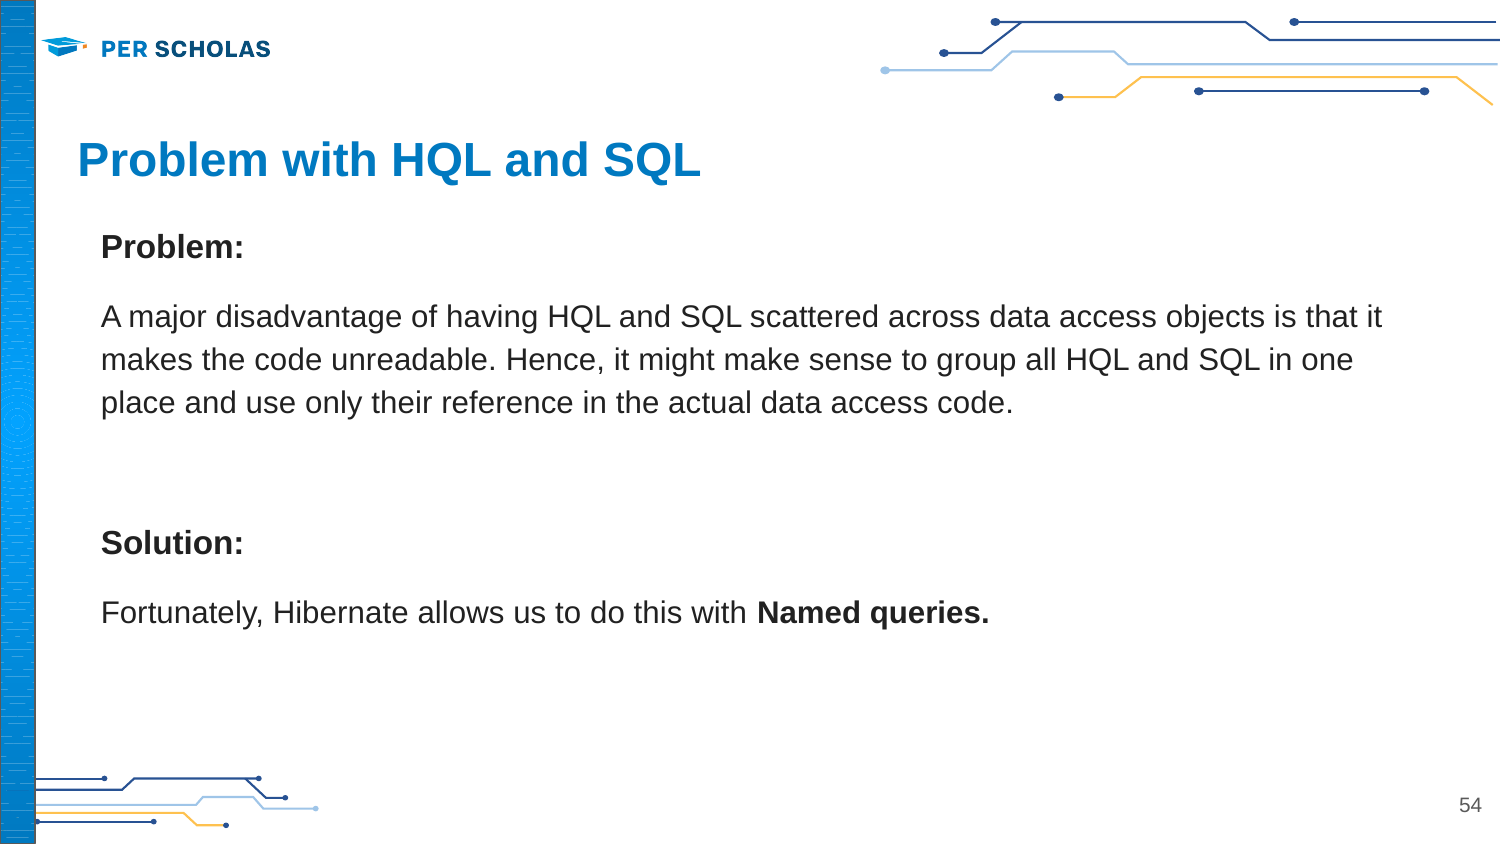

# Problem with HQL and SQL
Problem:
A major disadvantage of having HQL and SQL scattered across data access objects is that it makes the code unreadable. Hence, it might make sense to group all HQL and SQL in one place and use only their reference in the actual data access code.

Solution:
Fortunately, Hibernate allows us to do this with Named queries.